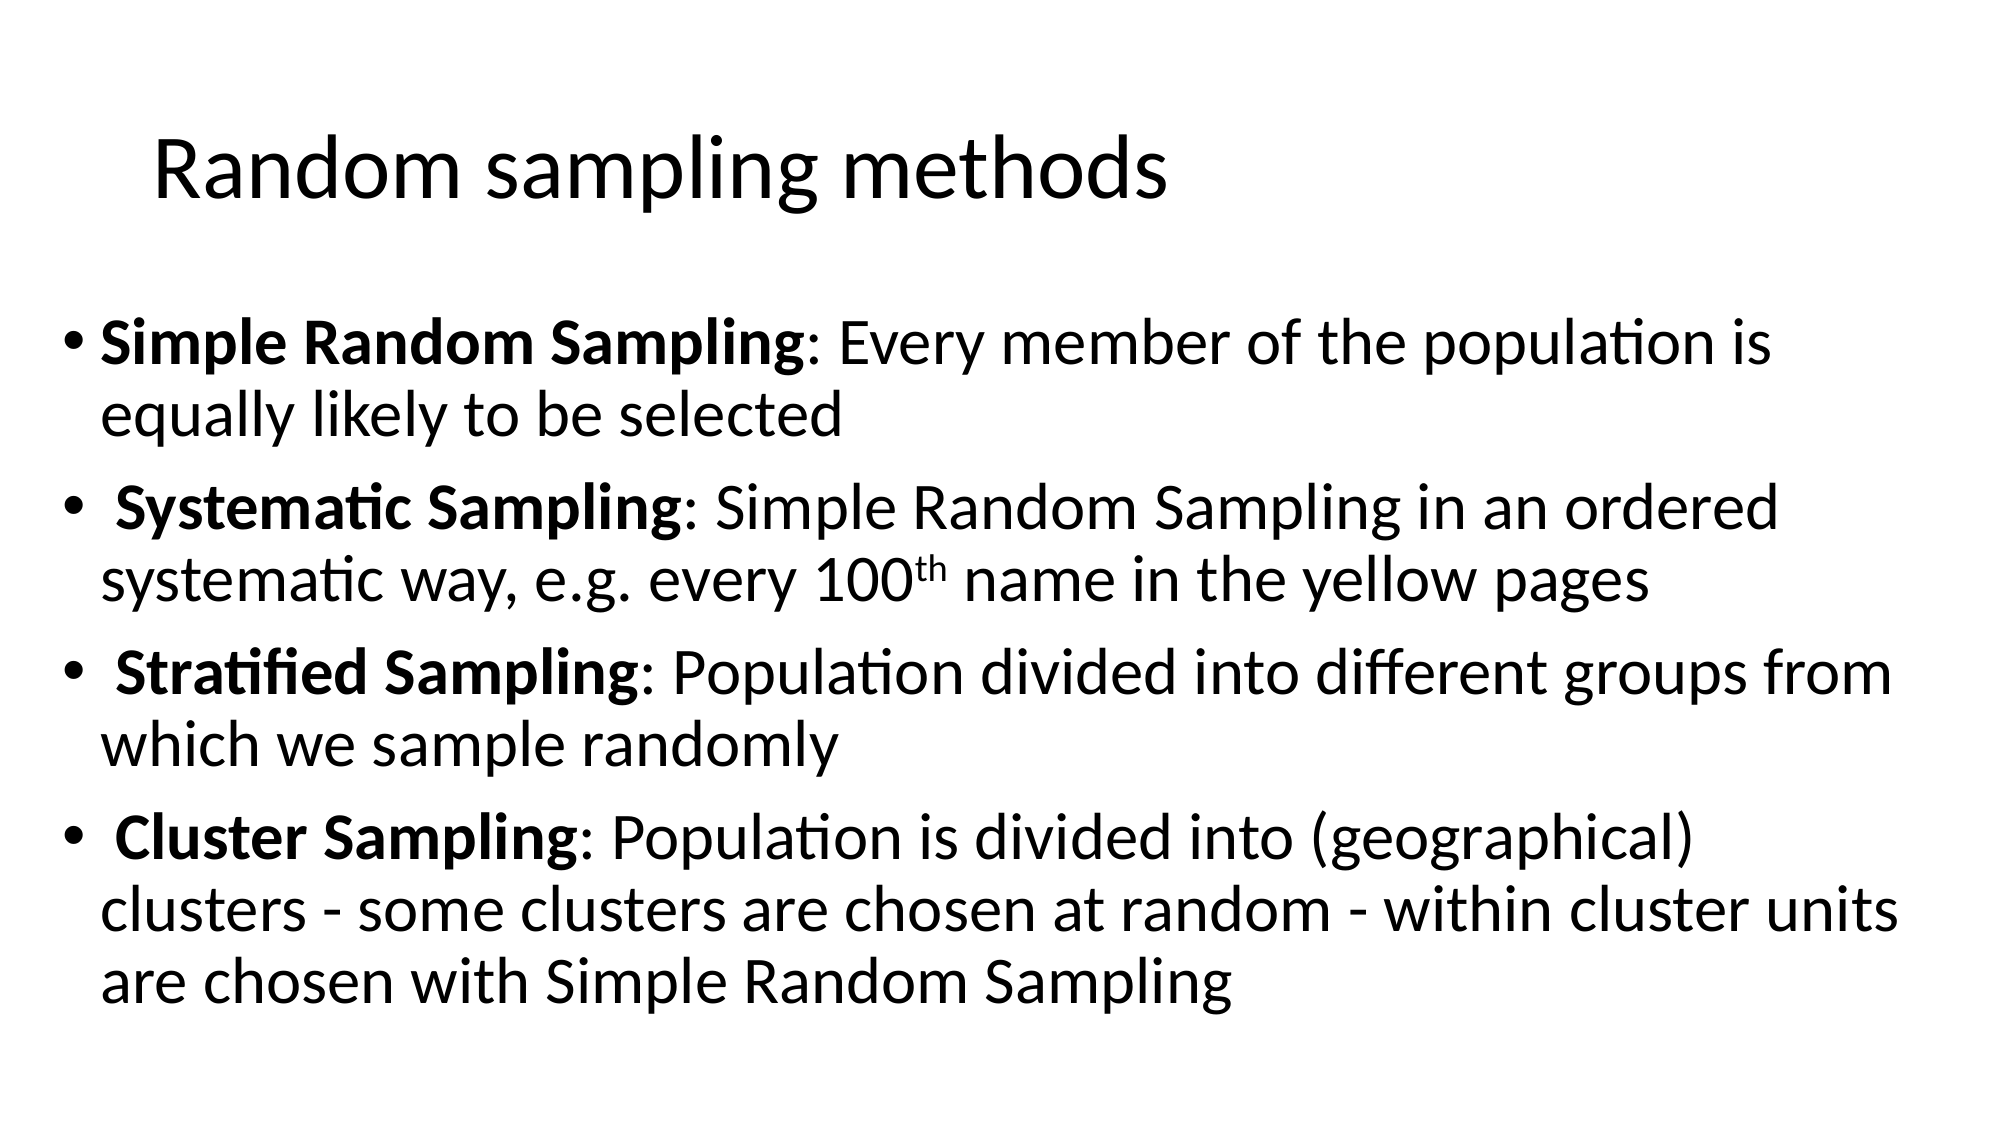

# Random sampling methods
Simple Random Sampling: Every member of the population is equally likely to be selected
 Systematic Sampling: Simple Random Sampling in an ordered systematic way, e.g. every 100th name in the yellow pages
 Stratified Sampling: Population divided into different groups from which we sample randomly
 Cluster Sampling: Population is divided into (geographical) clusters - some clusters are chosen at random - within cluster units are chosen with Simple Random Sampling